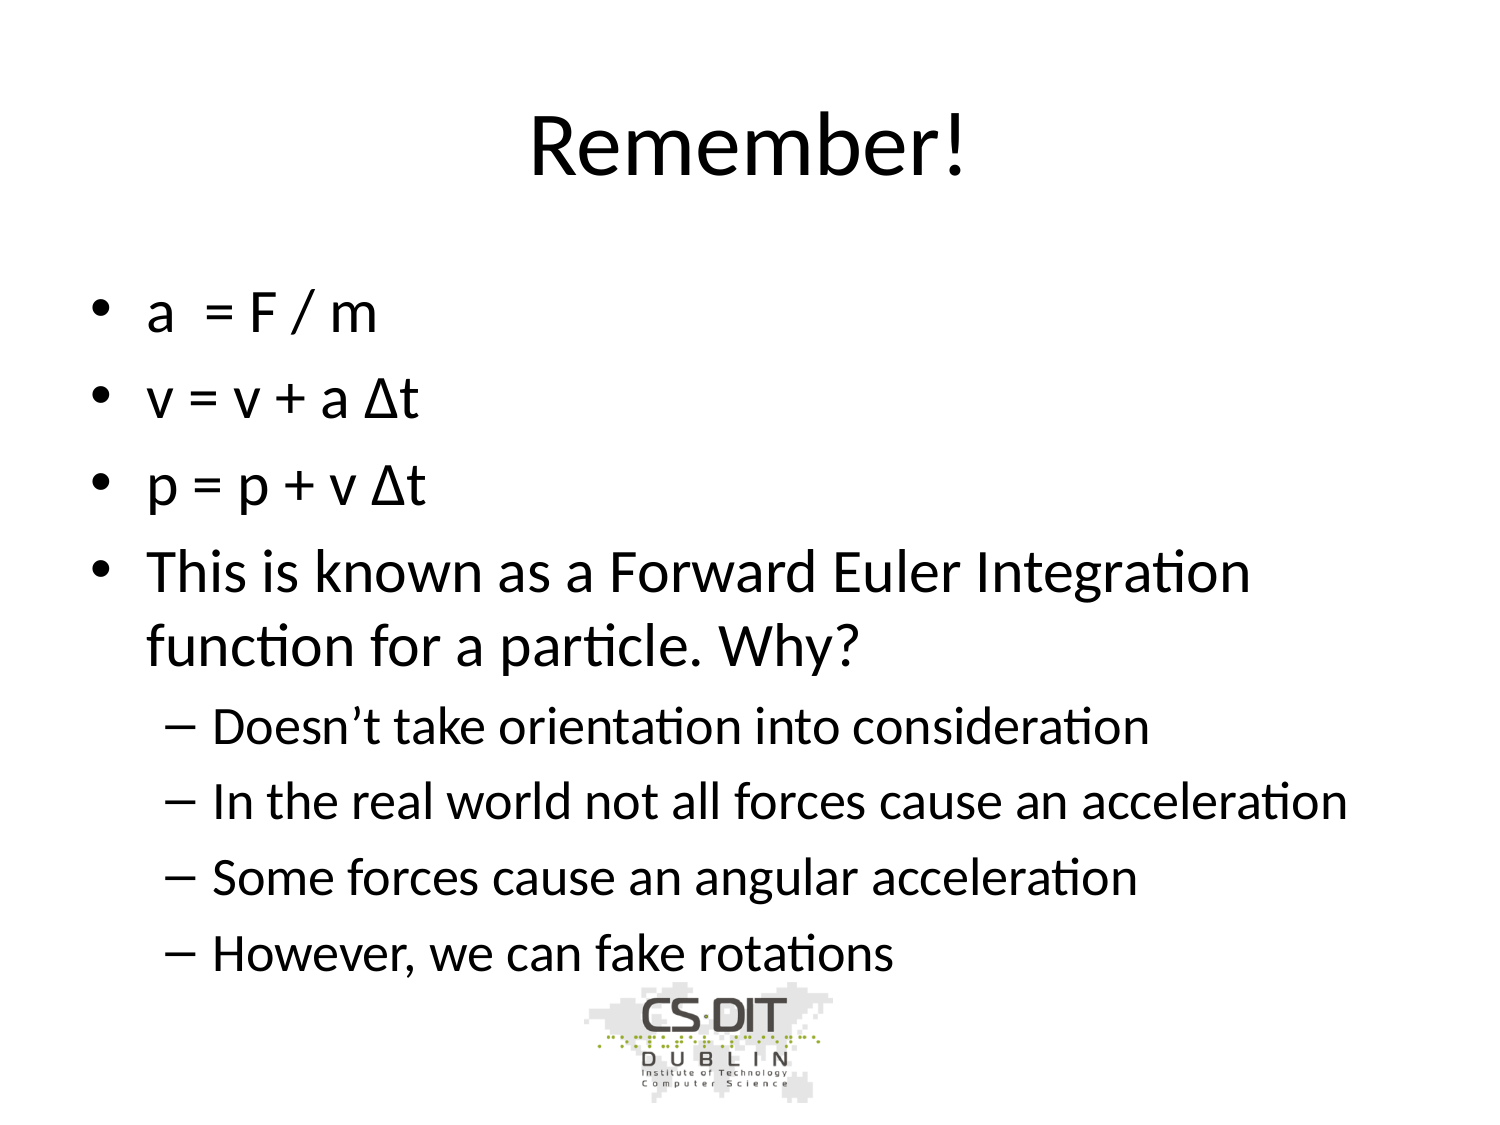

# Remember!
a  = F / m
v = v + a Δt
p = p + v Δt
This is known as a Forward Euler Integration function for a particle. Why?
Doesn’t take orientation into consideration
In the real world not all forces cause an acceleration
Some forces cause an angular acceleration
However, we can fake rotations